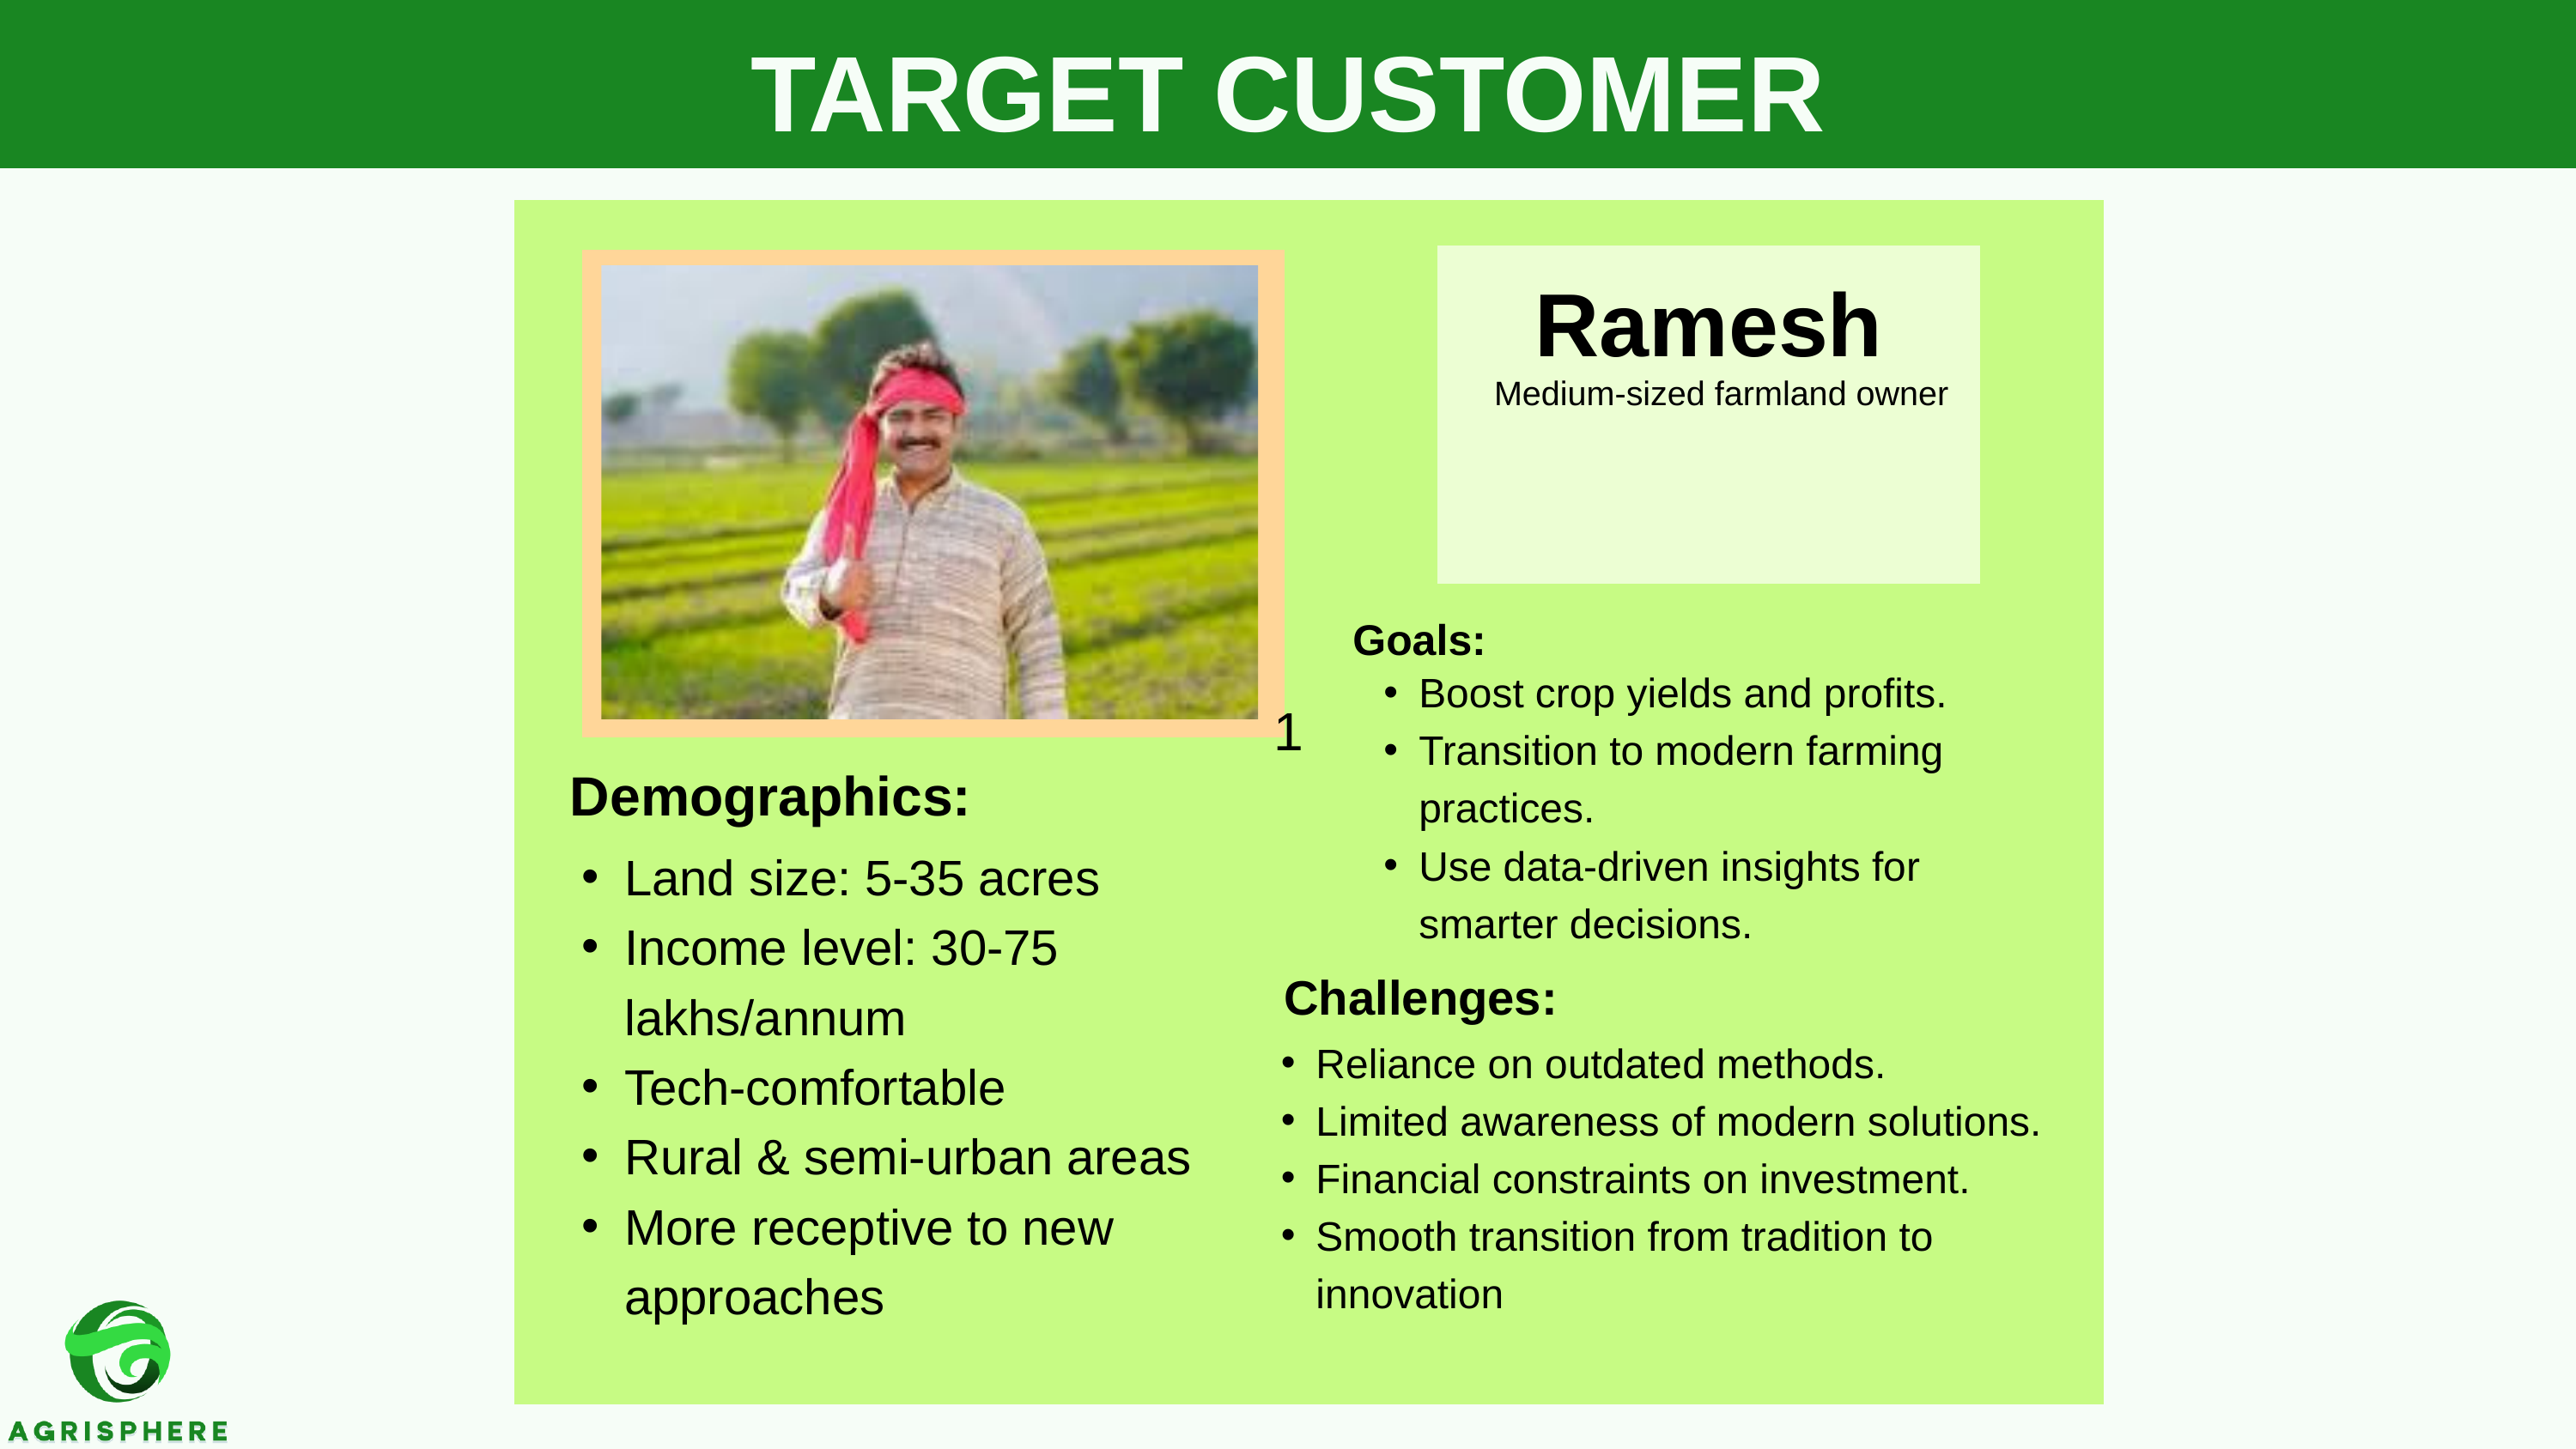

TARGET CUSTOMER

Ramesh

Medium-sized farmland owner

Goals:
Boost crop yields and profits.
Transition to modern farming practices.
Use data-driven insights for smarter decisions.
1
Demographics:
Land size: 5-35 acres
Income level: 30-75 lakhs/annum
Tech-comfortable
Rural & semi-urban areas
More receptive to new approaches
Challenges:
Reliance on outdated methods.
Limited awareness of modern solutions.
Financial constraints on investment.
Smooth transition from tradition to innovation